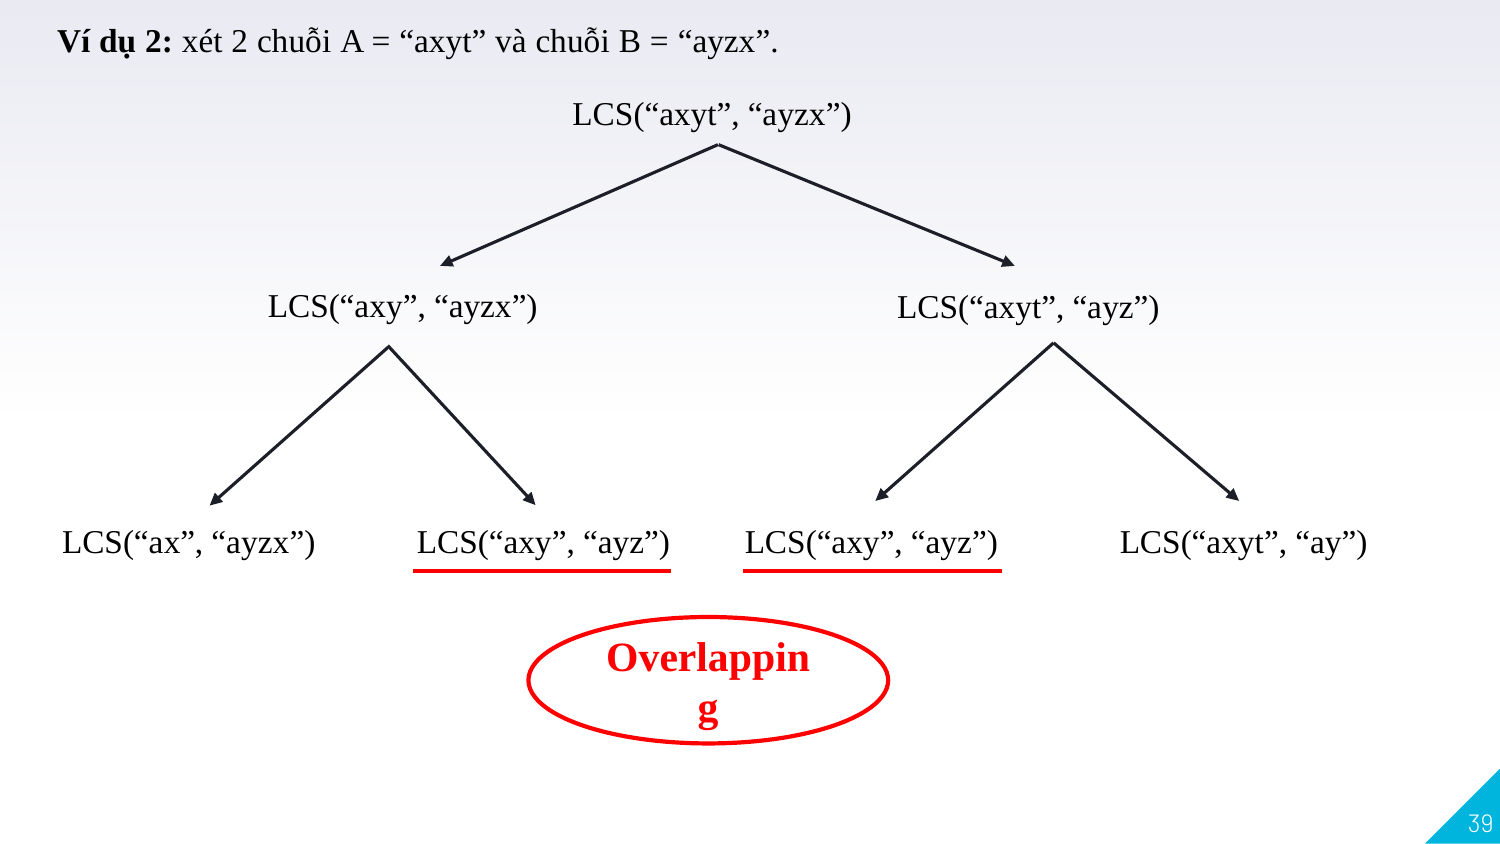

Ví dụ 2: xét 2 chuỗi A = “axyt” và chuỗi B = “ayzx”.
LCS(“axyt”, “ayzx”)
LCS(“axy”, “ayzx”)
LCS(“axyt”, “ayz”)
LCS(“axyt”, “ay”)
LCS(“axy”, “ayz”)
LCS(“axy”, “ayz”)
LCS(“ax”, “ayzx”)
Overlapping
39